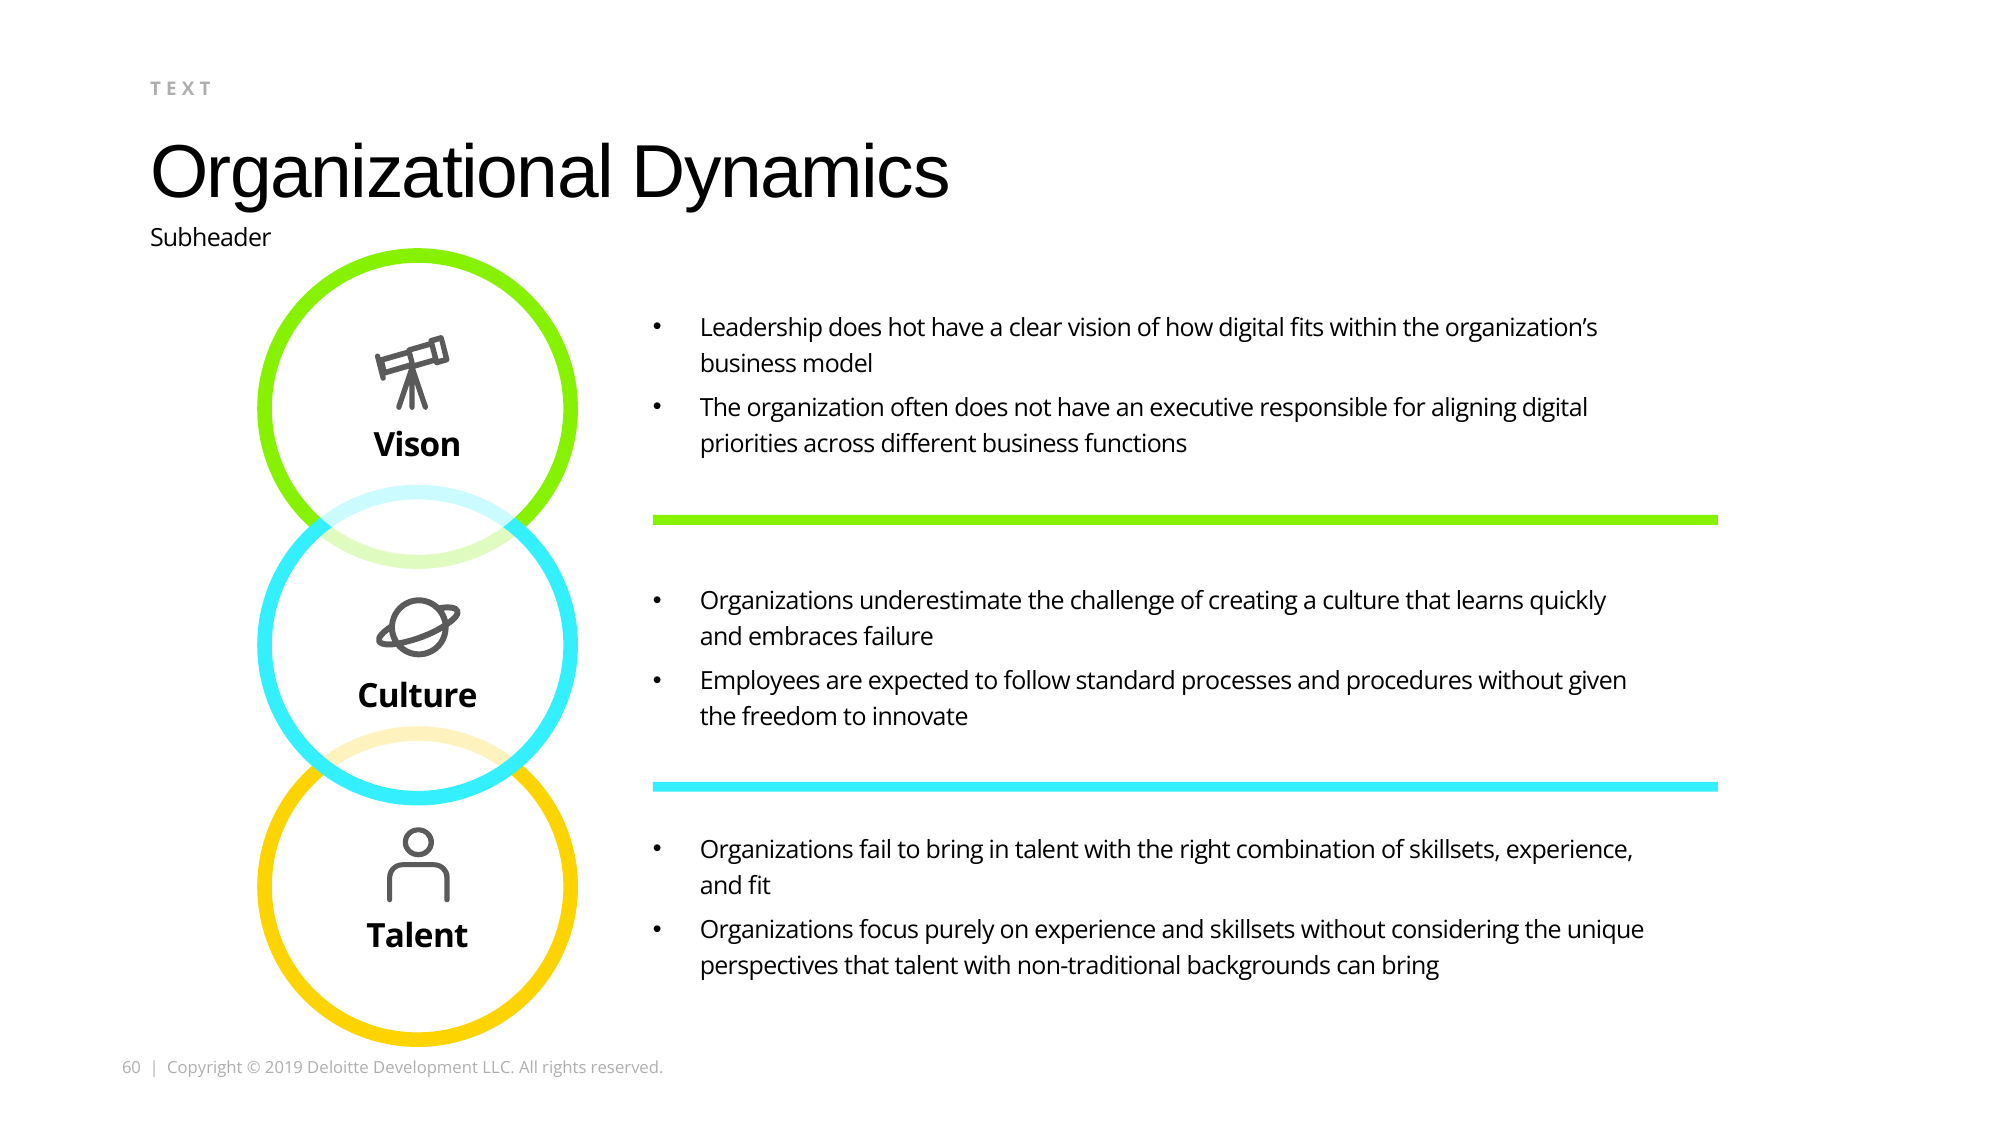

text
# Organizational Dynamics
Subheader

Leadership does hot have a clear vision of how digital fits within the organization’s business model
The organization often does not have an executive responsible for aligning digital priorities across different business functions

Vison

Organizations underestimate the challenge of creating a culture that learns quickly and embraces failure
Employees are expected to follow standard processes and procedures without given the freedom to innovate

Culture

Organizations fail to bring in talent with the right combination of skillsets, experience, and fit
Organizations focus purely on experience and skillsets without considering the unique perspectives that talent with non-traditional backgrounds can bring
Talent